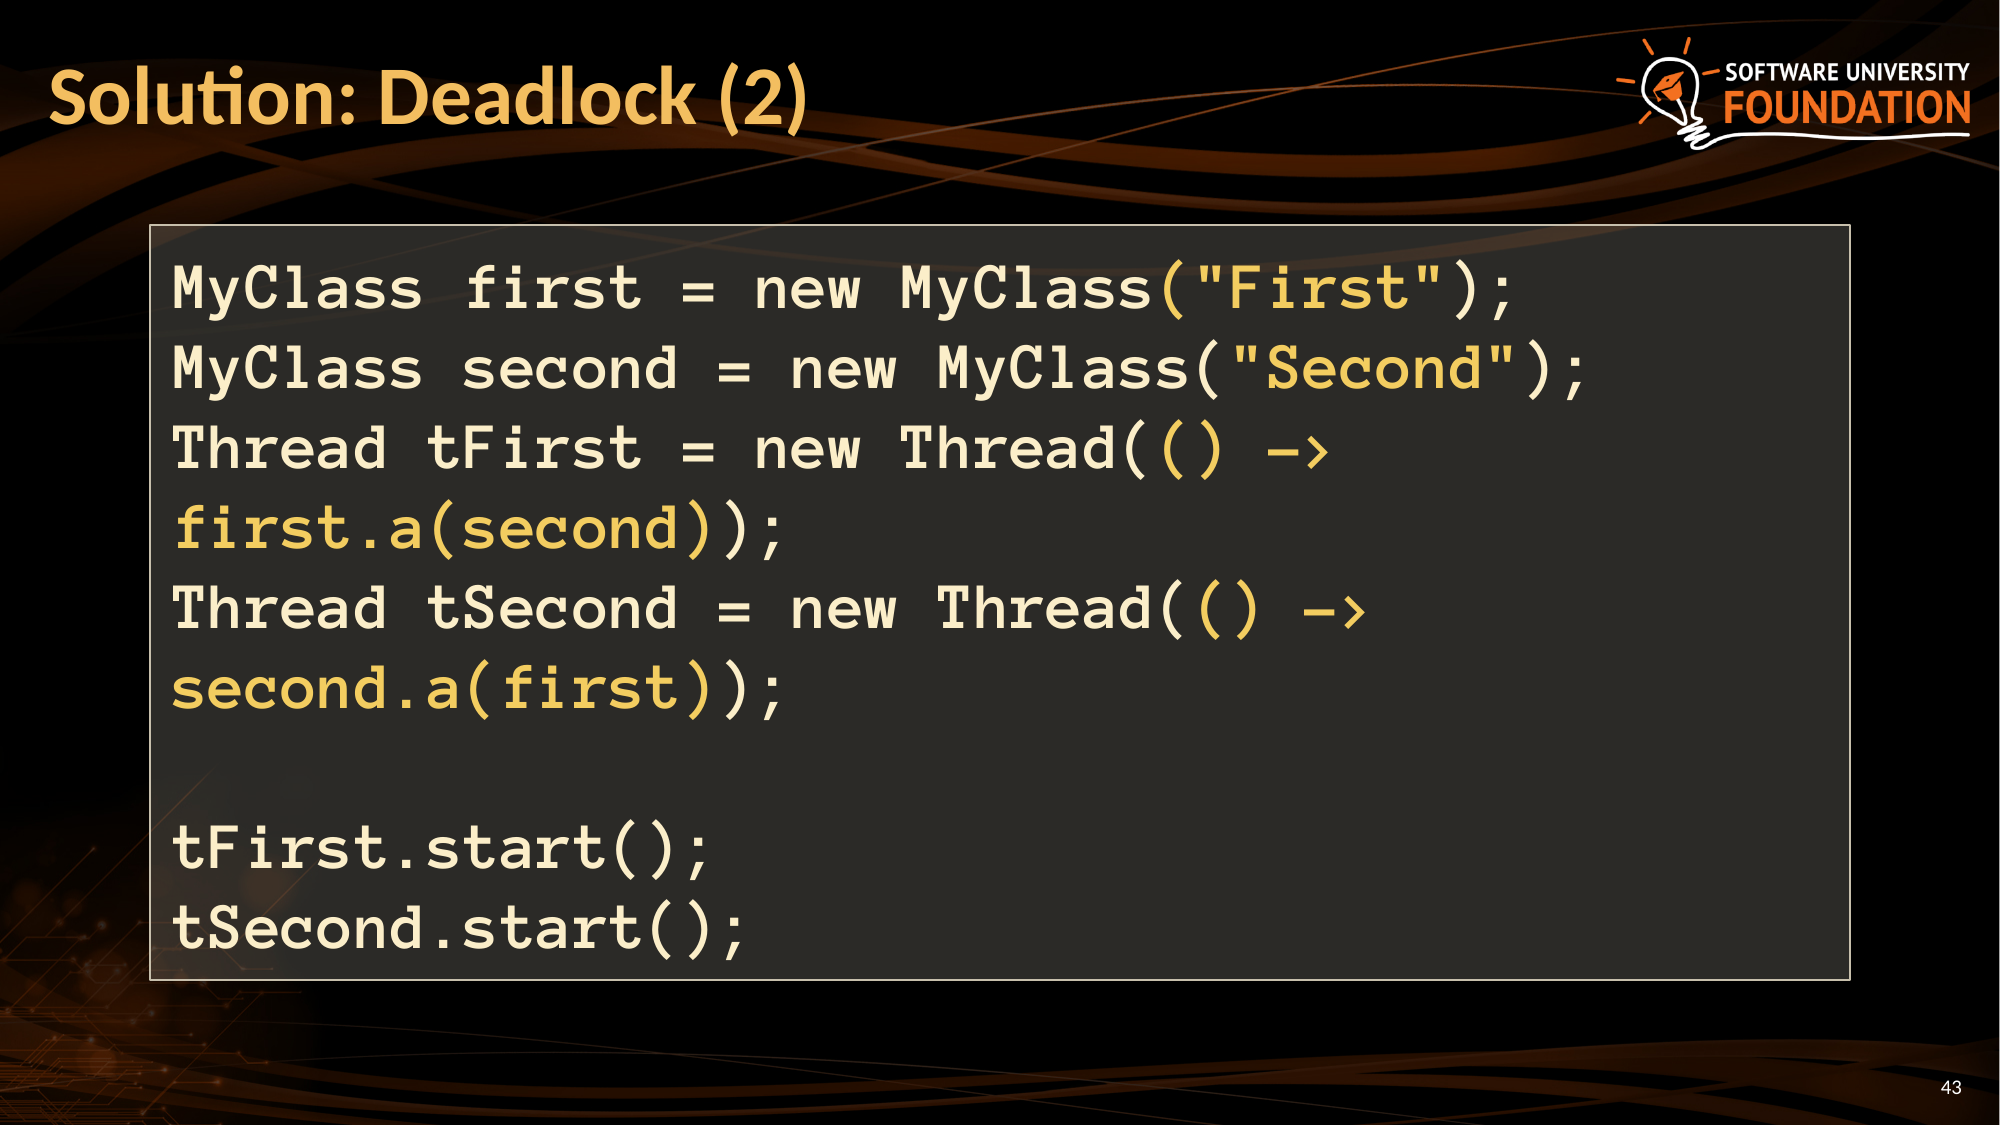

# Solution: Deadlock (2)
MyClass first = new MyClass("First");
MyClass second = new MyClass("Second");
Thread tFirst = new Thread(() -> 	first.a(second));
Thread tSecond = new Thread(() -> 	second.a(first));

tFirst.start();
tSecond.start();
43